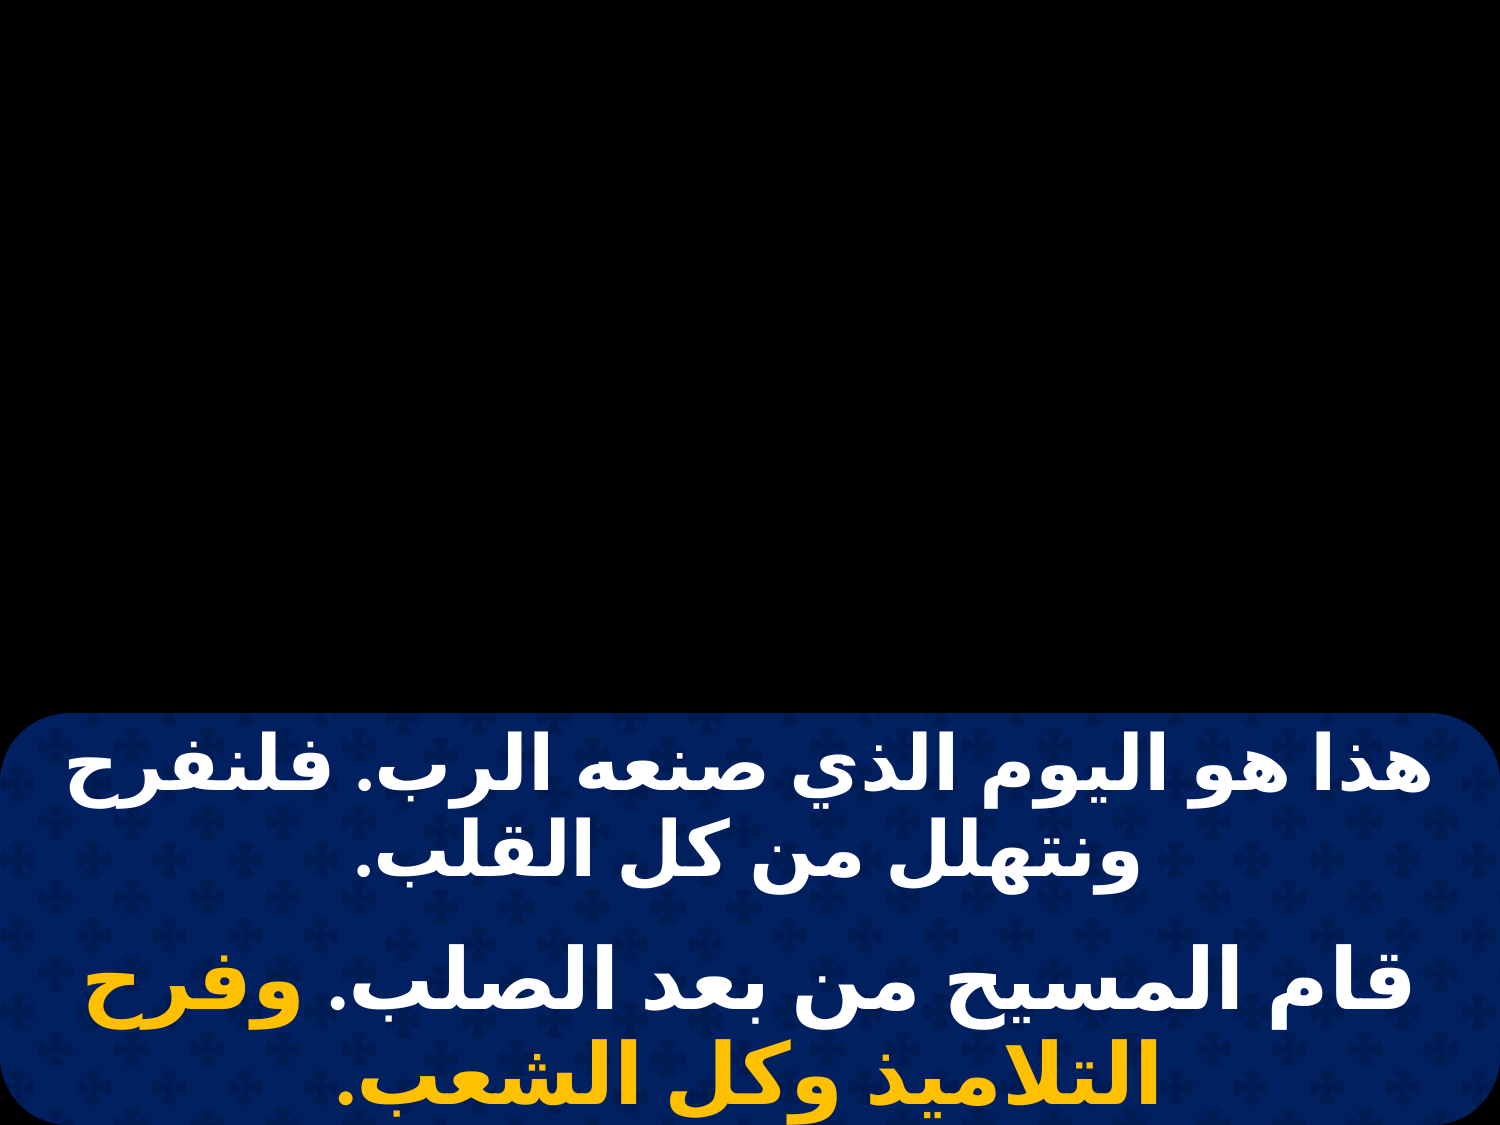

| هذا هو اليوم الذي صنعه الرب. فلنفرح ونتهلل من كل القلب. |
| --- |
|  |
| قام المسيح من بعد الصلب. وفرح التلاميذ وكل الشعب. |